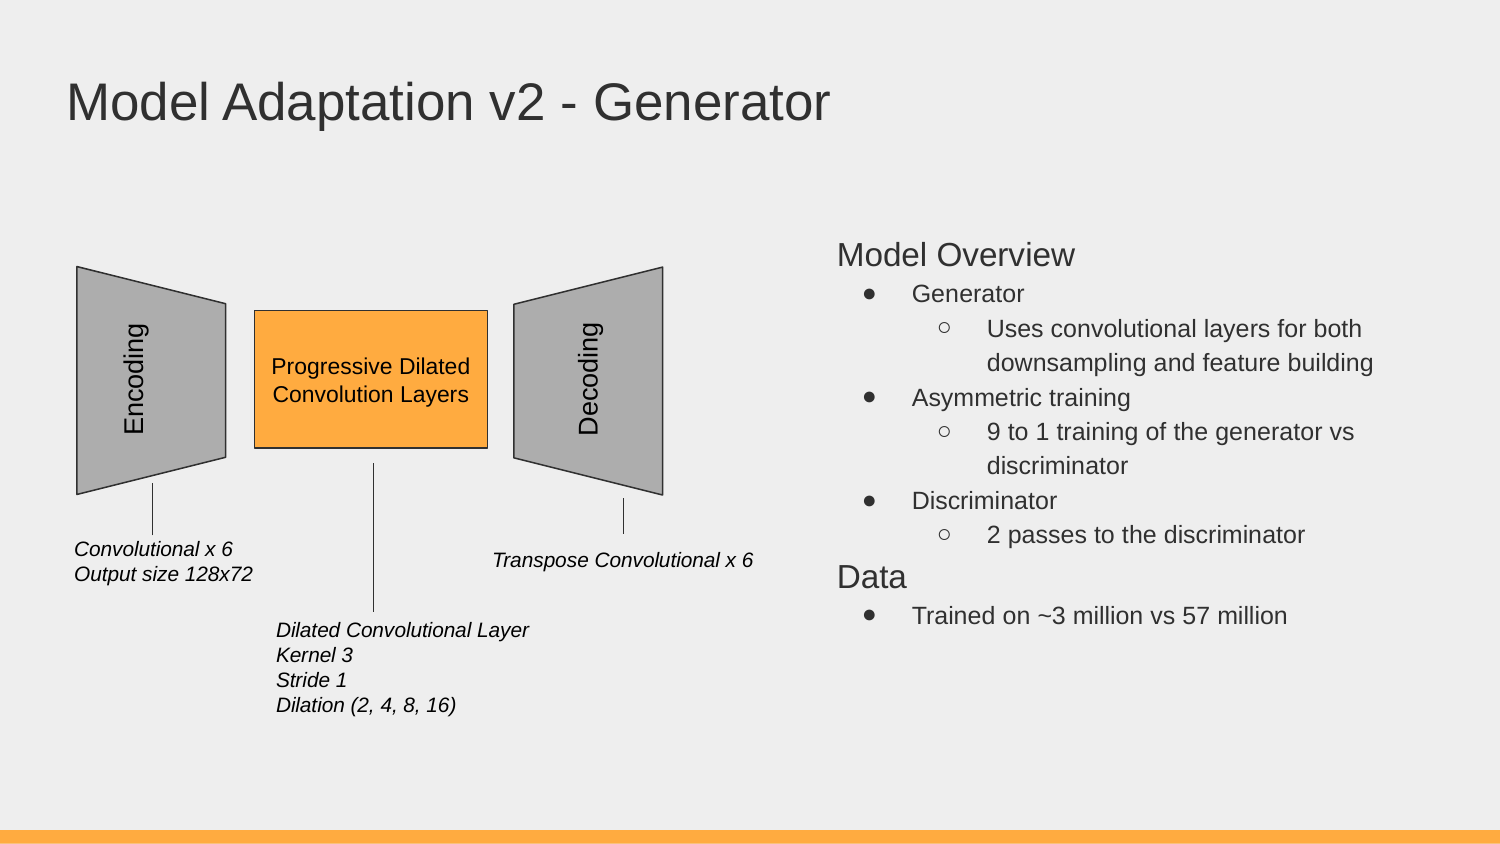

# Model Adaptation v2 - Generator
Model Overview
Generator
Uses convolutional layers for both downsampling and feature building
Asymmetric training
9 to 1 training of the generator vs discriminator
Discriminator
2 passes to the discriminator
Data
Trained on ~3 million vs 57 million

Encoding

Decoding
Progressive Dilated Convolution Layers
Convolutional x 6
Output size 128x72
Transpose Convolutional x 6
Dilated Convolutional Layer
Kernel 3
Stride 1
Dilation (2, 4, 8, 16)